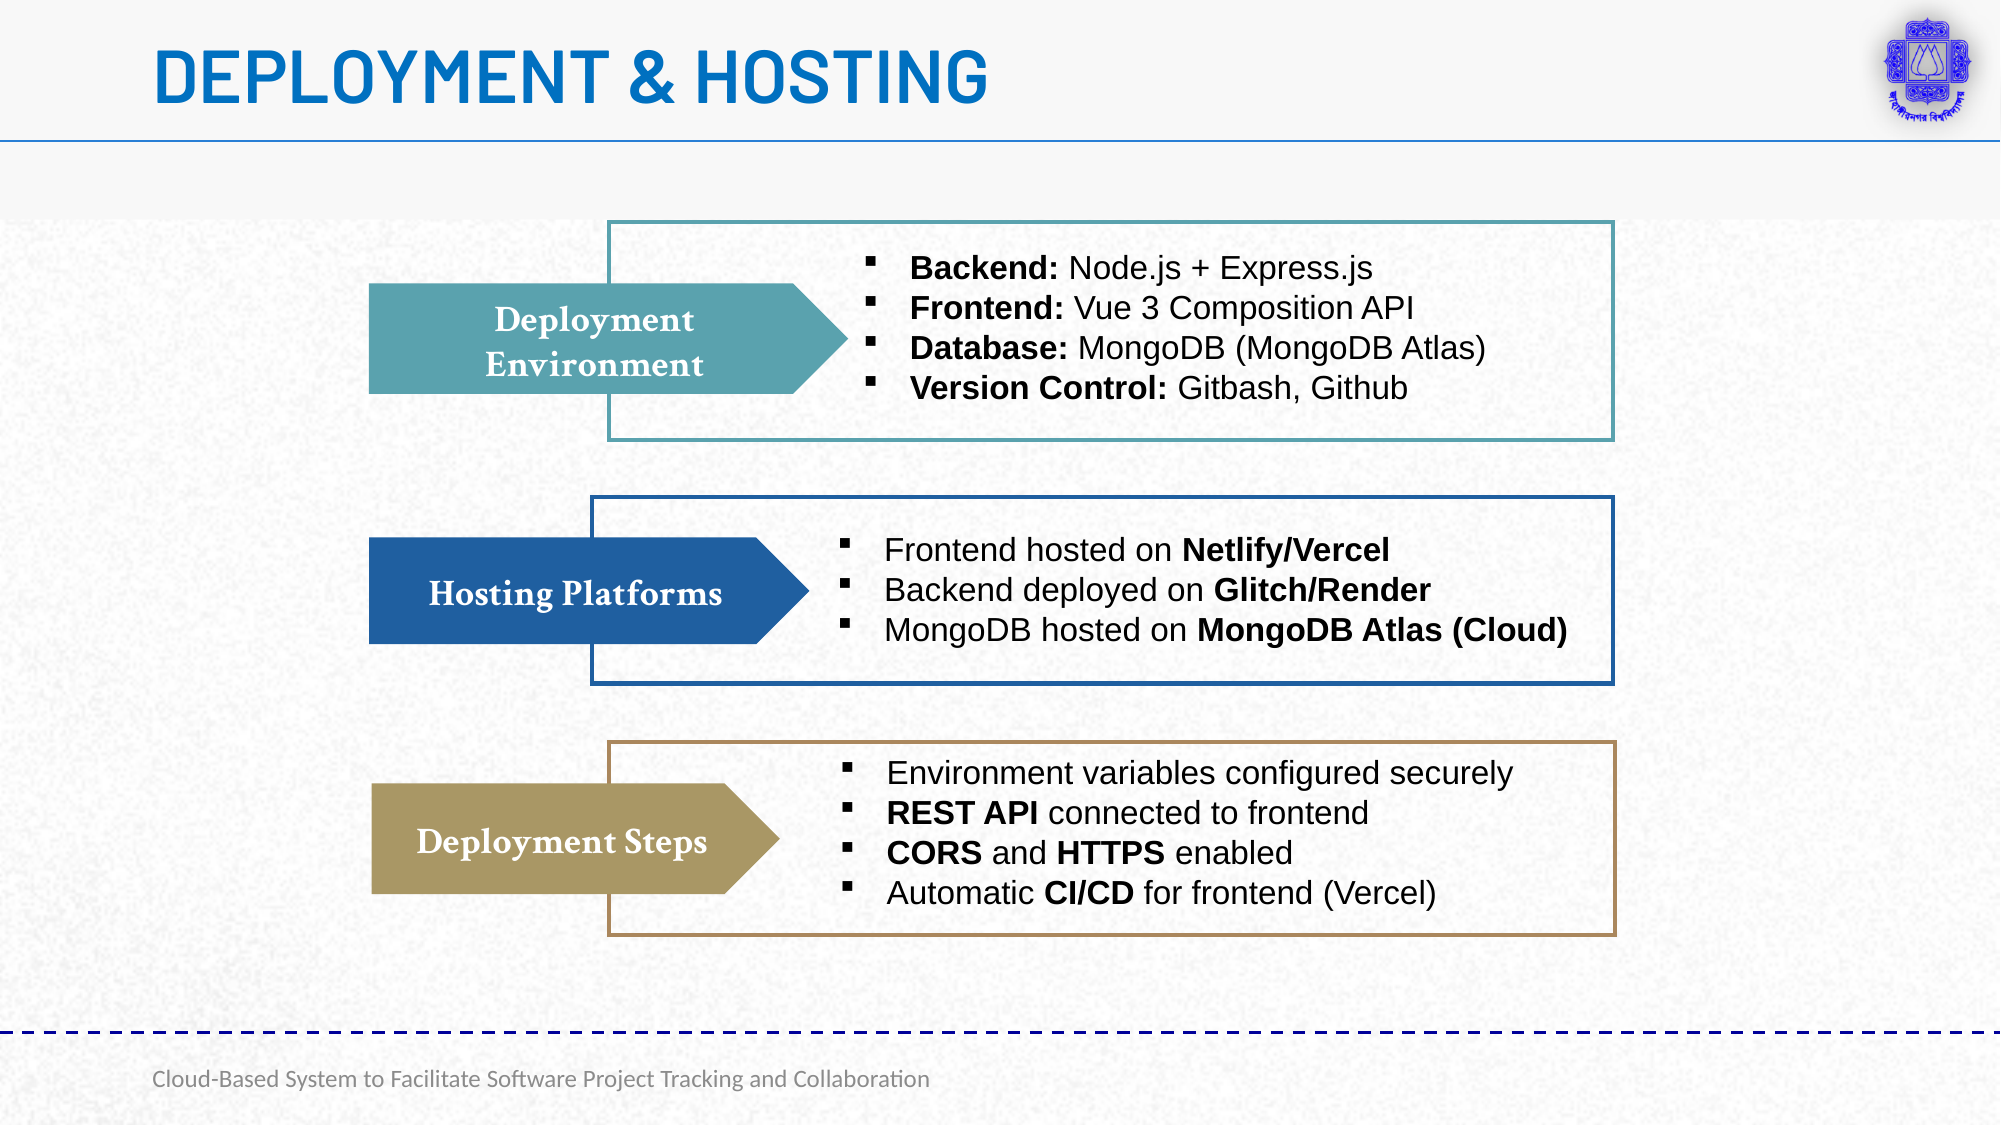

# Deployment & Hosting

Backend: Node.js + Express.js
Frontend: Vue 3 Composition API
Database: MongoDB (MongoDB Atlas)
Version Control: Gitbash, Github
Deployment Environment

Frontend hosted on Netlify/Vercel
Backend deployed on Glitch/Render
MongoDB hosted on MongoDB Atlas (Cloud)
Hosting Platforms

Environment variables configured securely
REST API connected to frontend
CORS and HTTPS enabled
Automatic CI/CD for frontend (Vercel)
Deployment Steps
Cloud-Based System to Facilitate Software Project Tracking and Collaboration
28